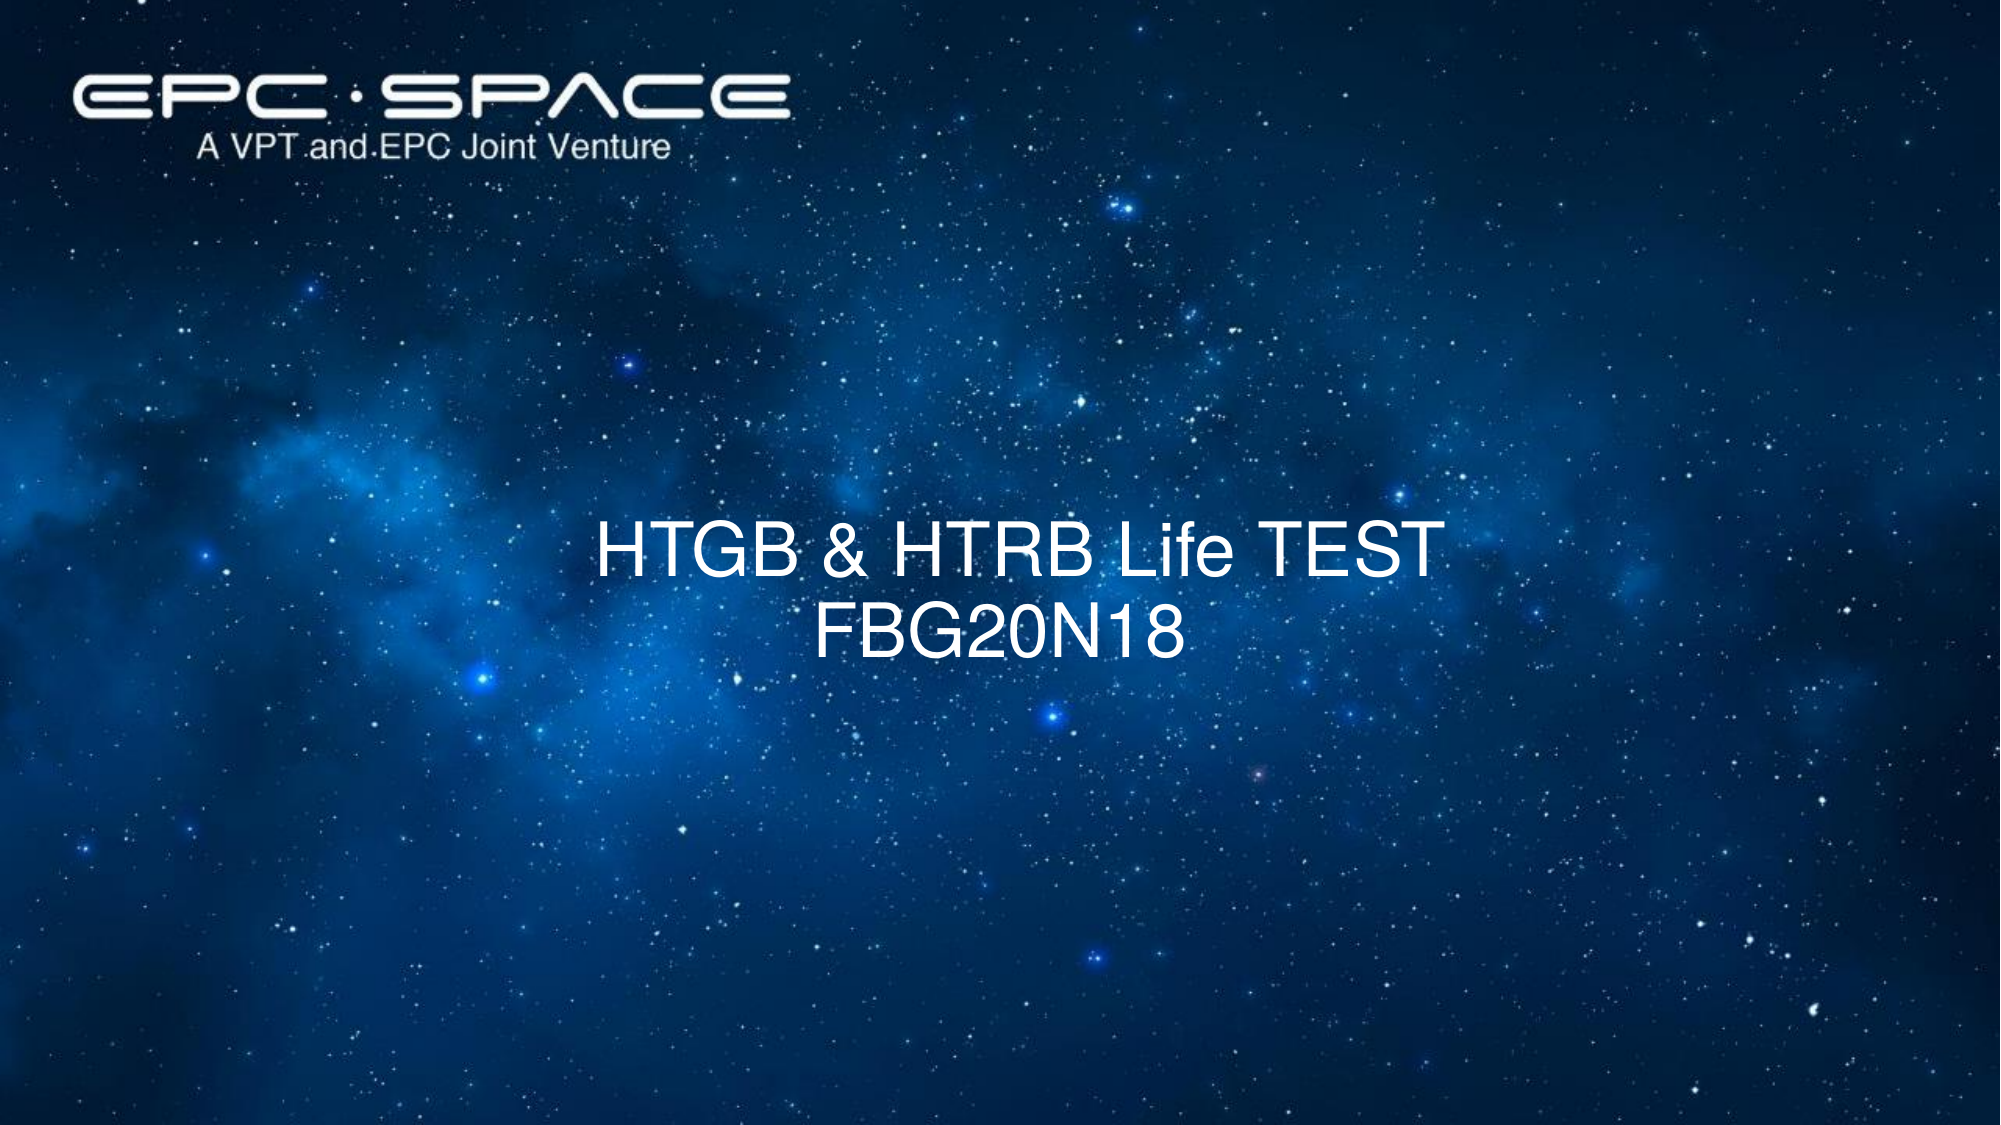

# HTGB & HTRB Life TEST FBG20N18